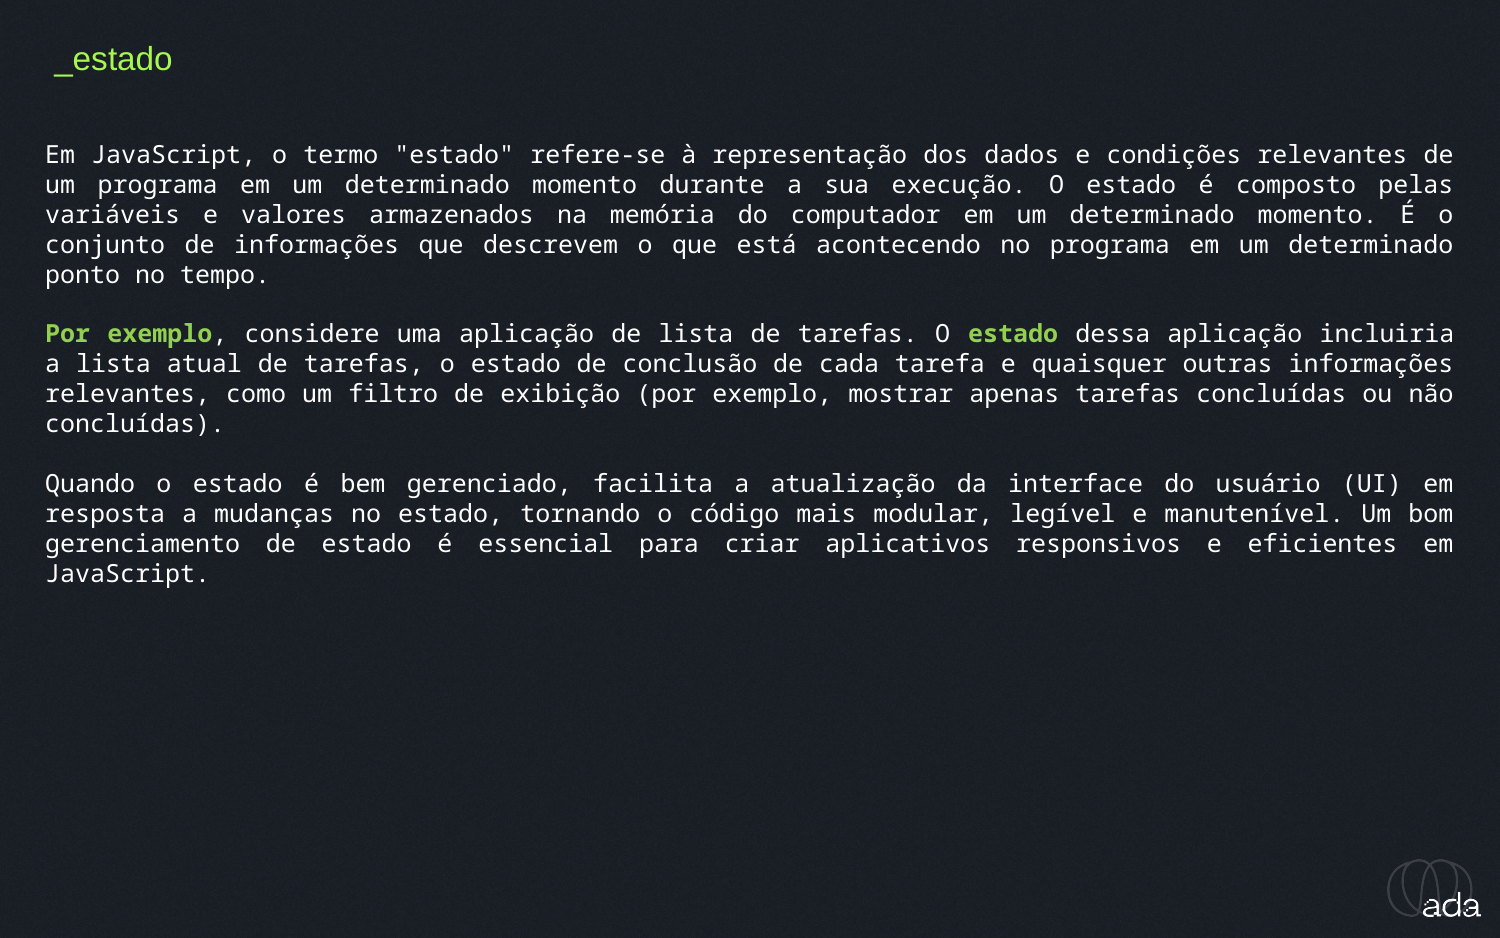

_estado

Em JavaScript, o termo "estado" refere-se à representação dos dados e condições relevantes de um programa em um determinado momento durante a sua execução. O estado é composto pelas variáveis e valores armazenados na memória do computador em um determinado momento. É o conjunto de informações que descrevem o que está acontecendo no programa em um determinado ponto no tempo.

Por exemplo, considere uma aplicação de lista de tarefas. O estado dessa aplicação incluiria a lista atual de tarefas, o estado de conclusão de cada tarefa e quaisquer outras informações relevantes, como um filtro de exibição (por exemplo, mostrar apenas tarefas concluídas ou não concluídas).

Quando o estado é bem gerenciado, facilita a atualização da interface do usuário (UI) em resposta a mudanças no estado, tornando o código mais modular, legível e manutenível. Um bom gerenciamento de estado é essencial para criar aplicativos responsivos e eficientes em JavaScript.